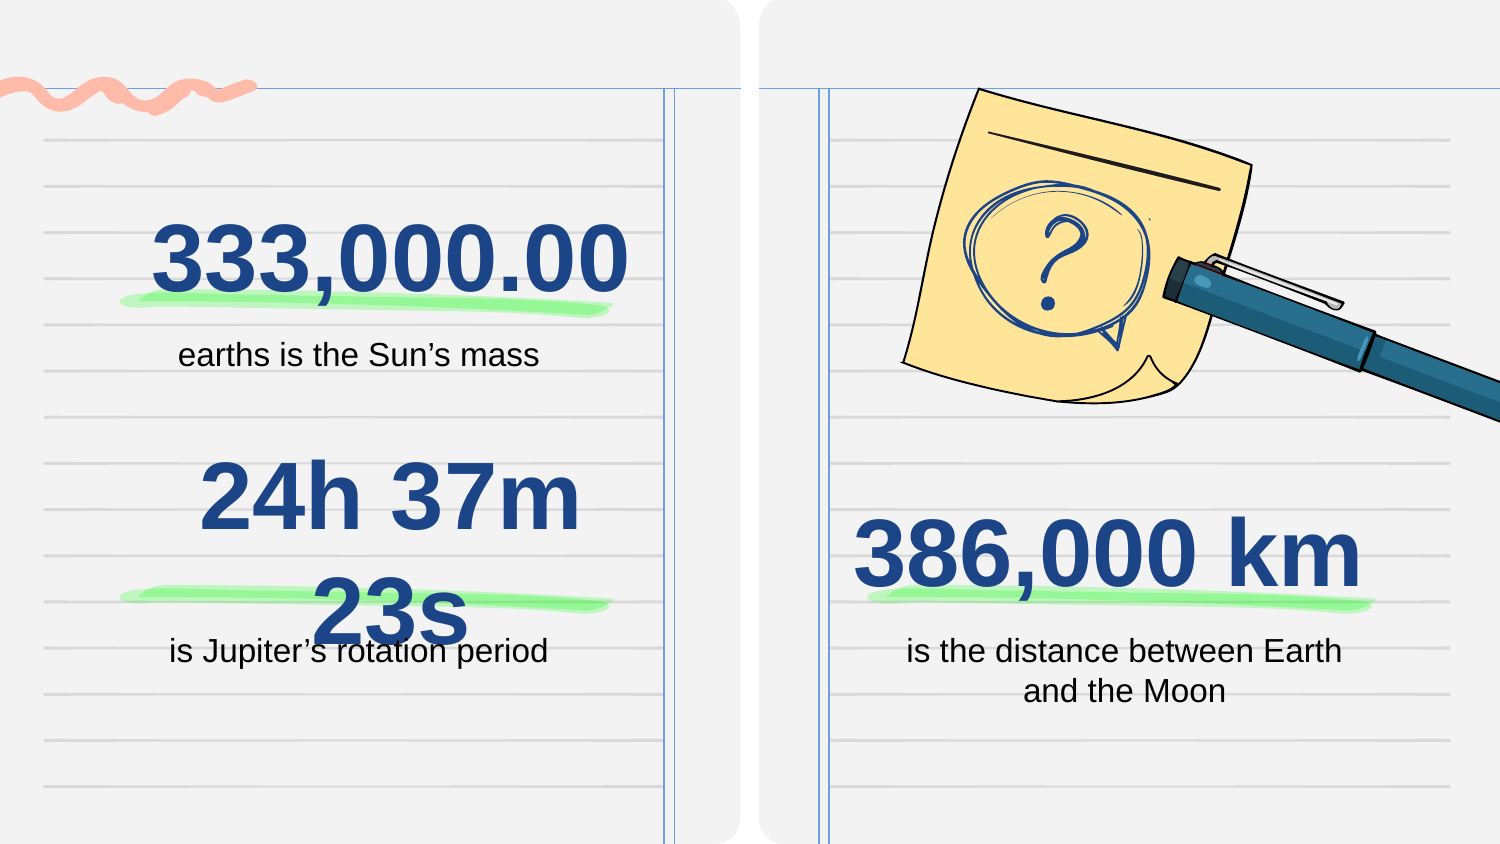

# 333,000.00

earths is the Sun’s mass
24h 37m 23s
386,000 km

is Jupiter’s rotation period
is the distance between Earth and the Moon